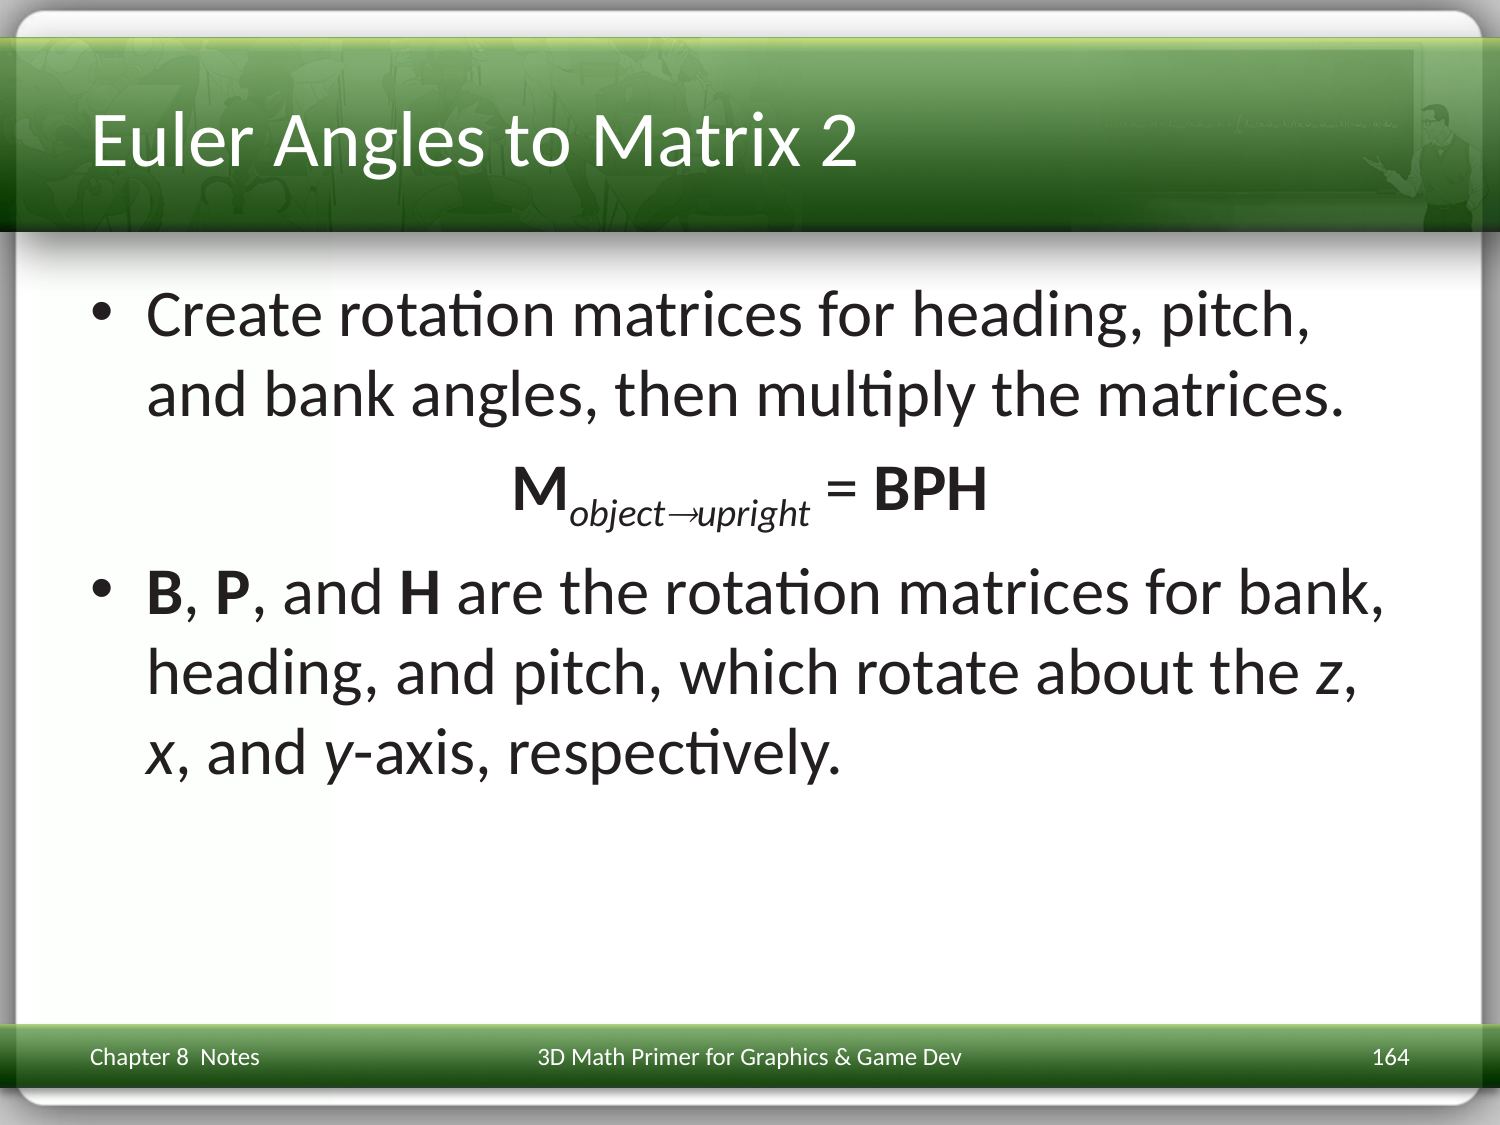

# Euler Angles to Matrix 2
Create rotation matrices for heading, pitch, and bank angles, then multiply the matrices.
Mobject→upright = BPH
B, P, and H are the rotation matrices for bank, heading, and pitch, which rotate about the z, x, and y-axis, respectively.

Chapter 8  Notes
3D Math Primer for Graphics & Game Dev
164